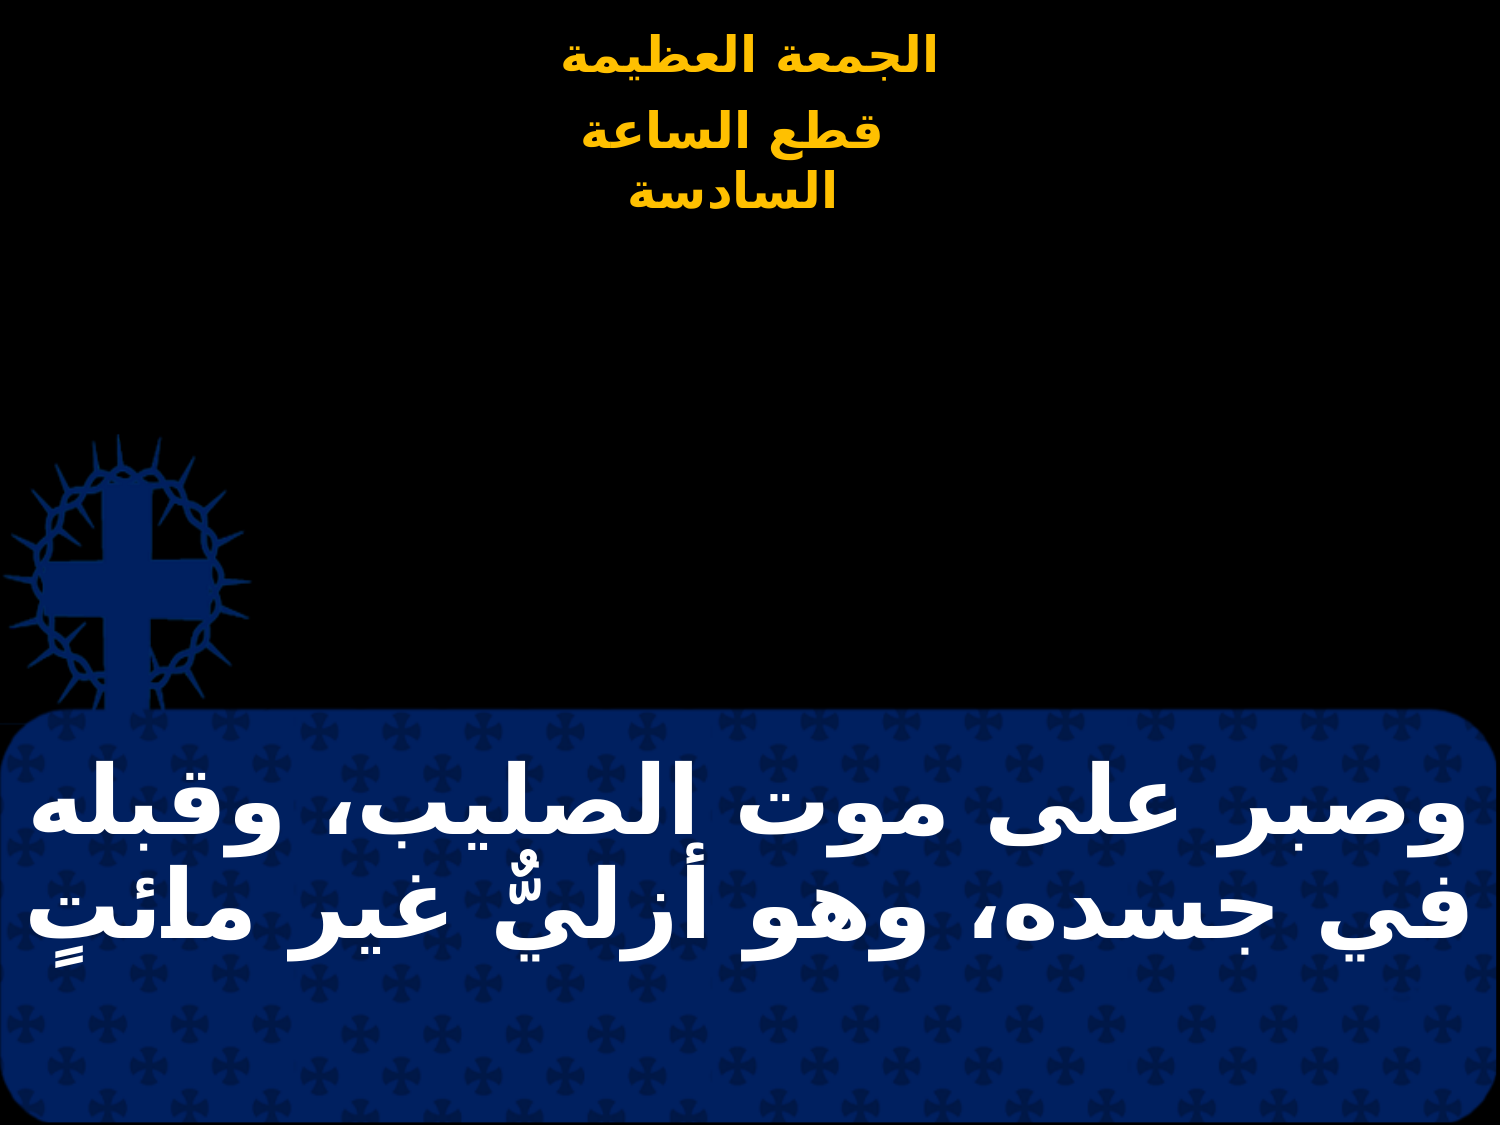

# وصبر على موت الصليب، وقبله في جسده، وهو أزليٌّ غير مائتٍ